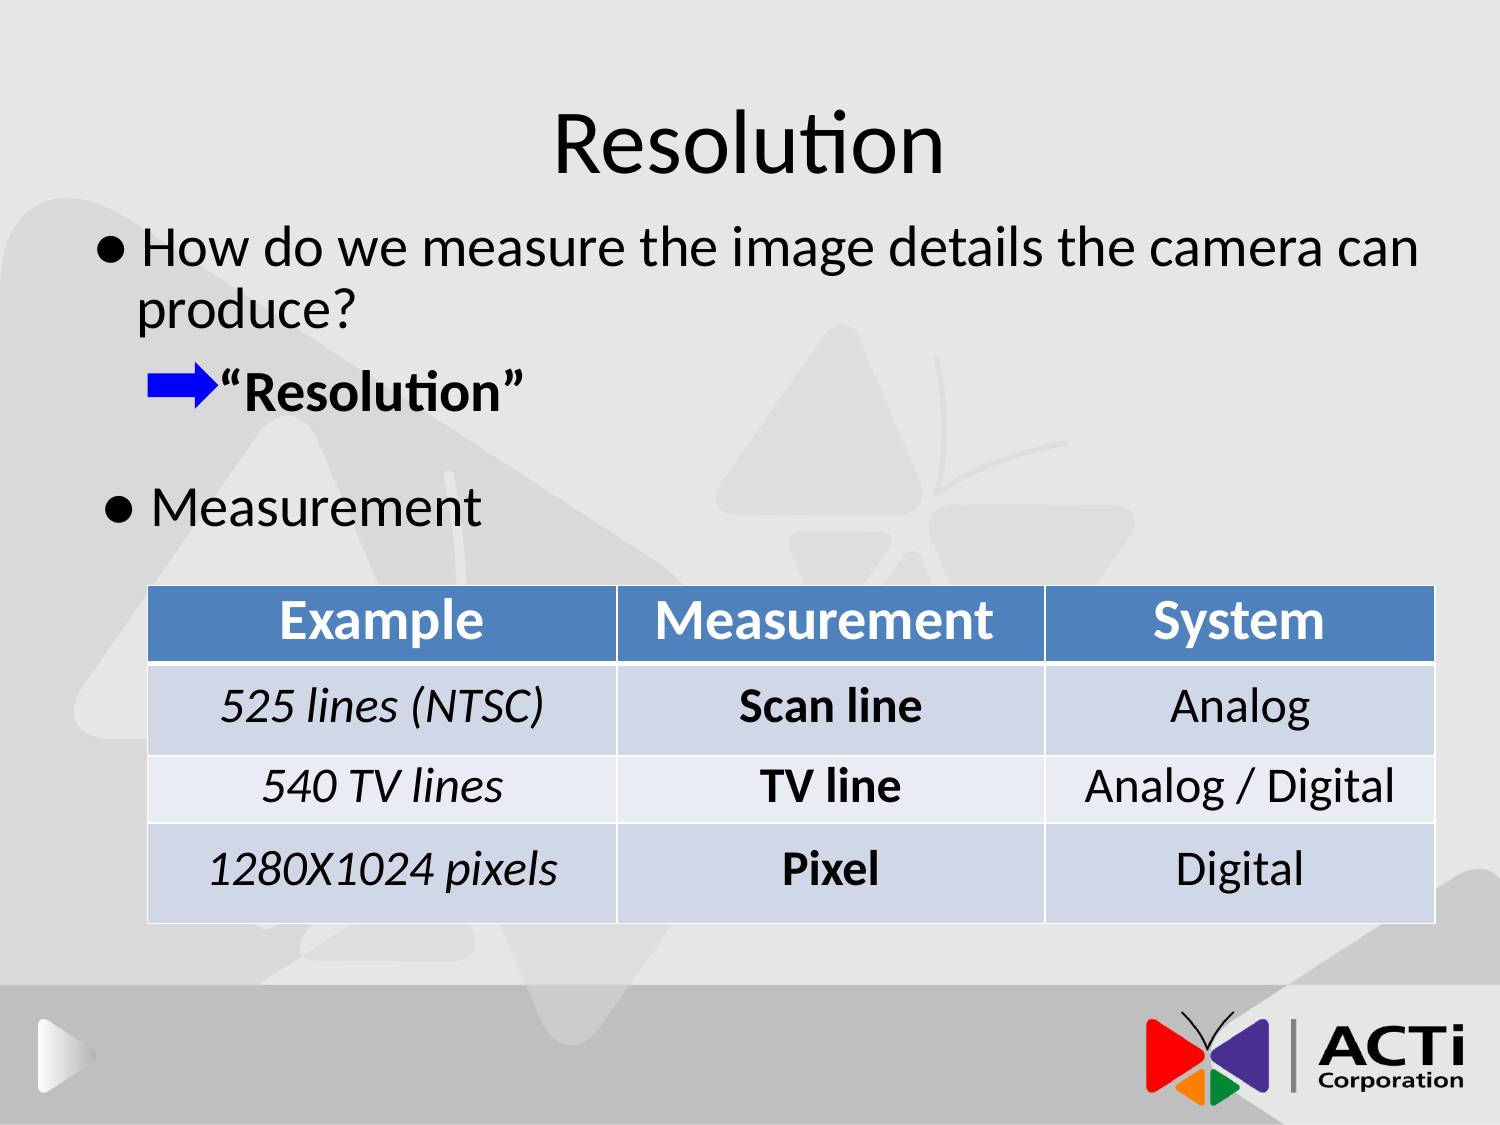

# Resolution
 ● How do we measure the image details the camera can produce?
        “Resolution”

 ● Measurement
| Example | Measurement | System |
| --- | --- | --- |
| 525 lines (NTSC) | Scan line | Analog |
| 540 TV lines | TV line | Analog / Digital |
| 1280X1024 pixels | Pixel | Digital |